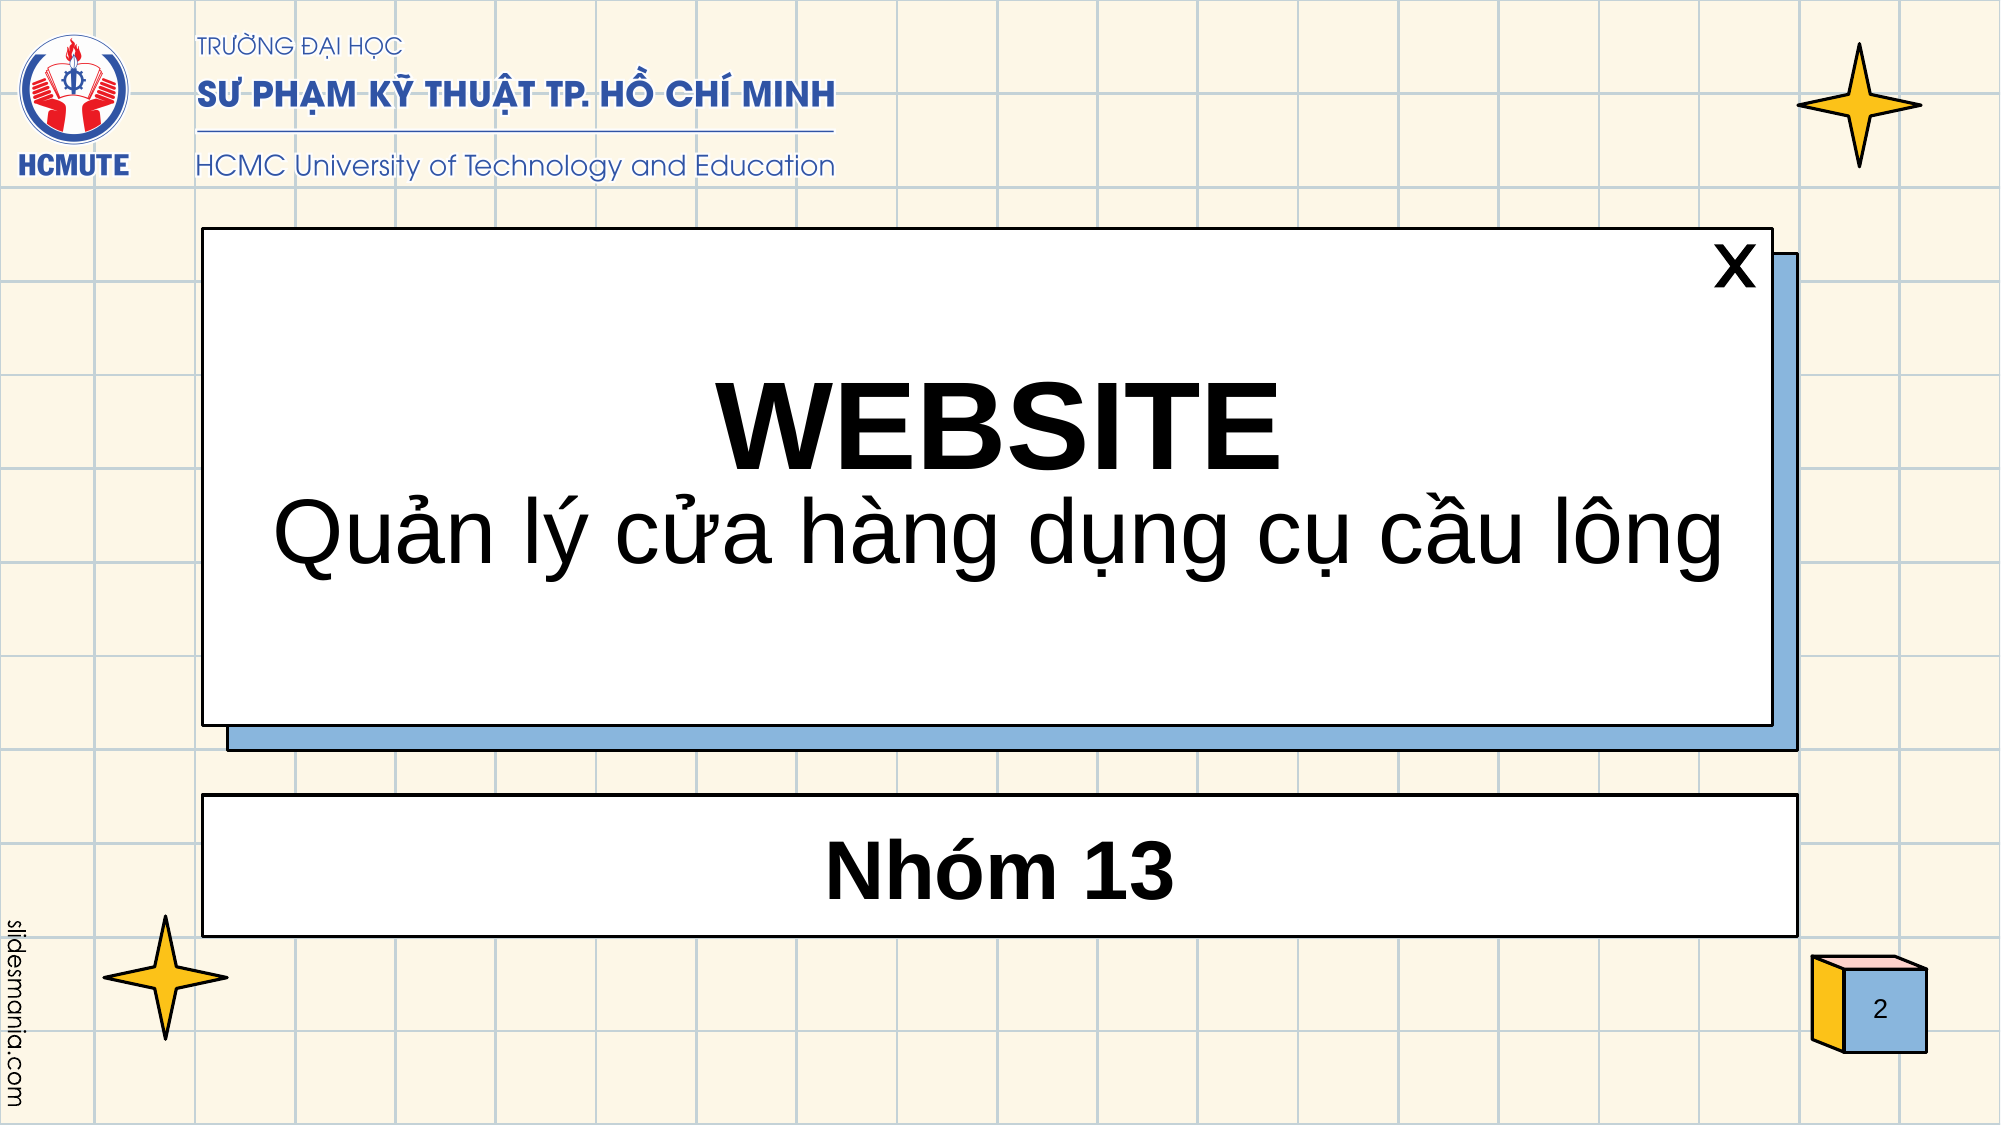

# WEBSITE Quản lý cửa hàng dụng cụ cầu lông
Nhóm 13
2